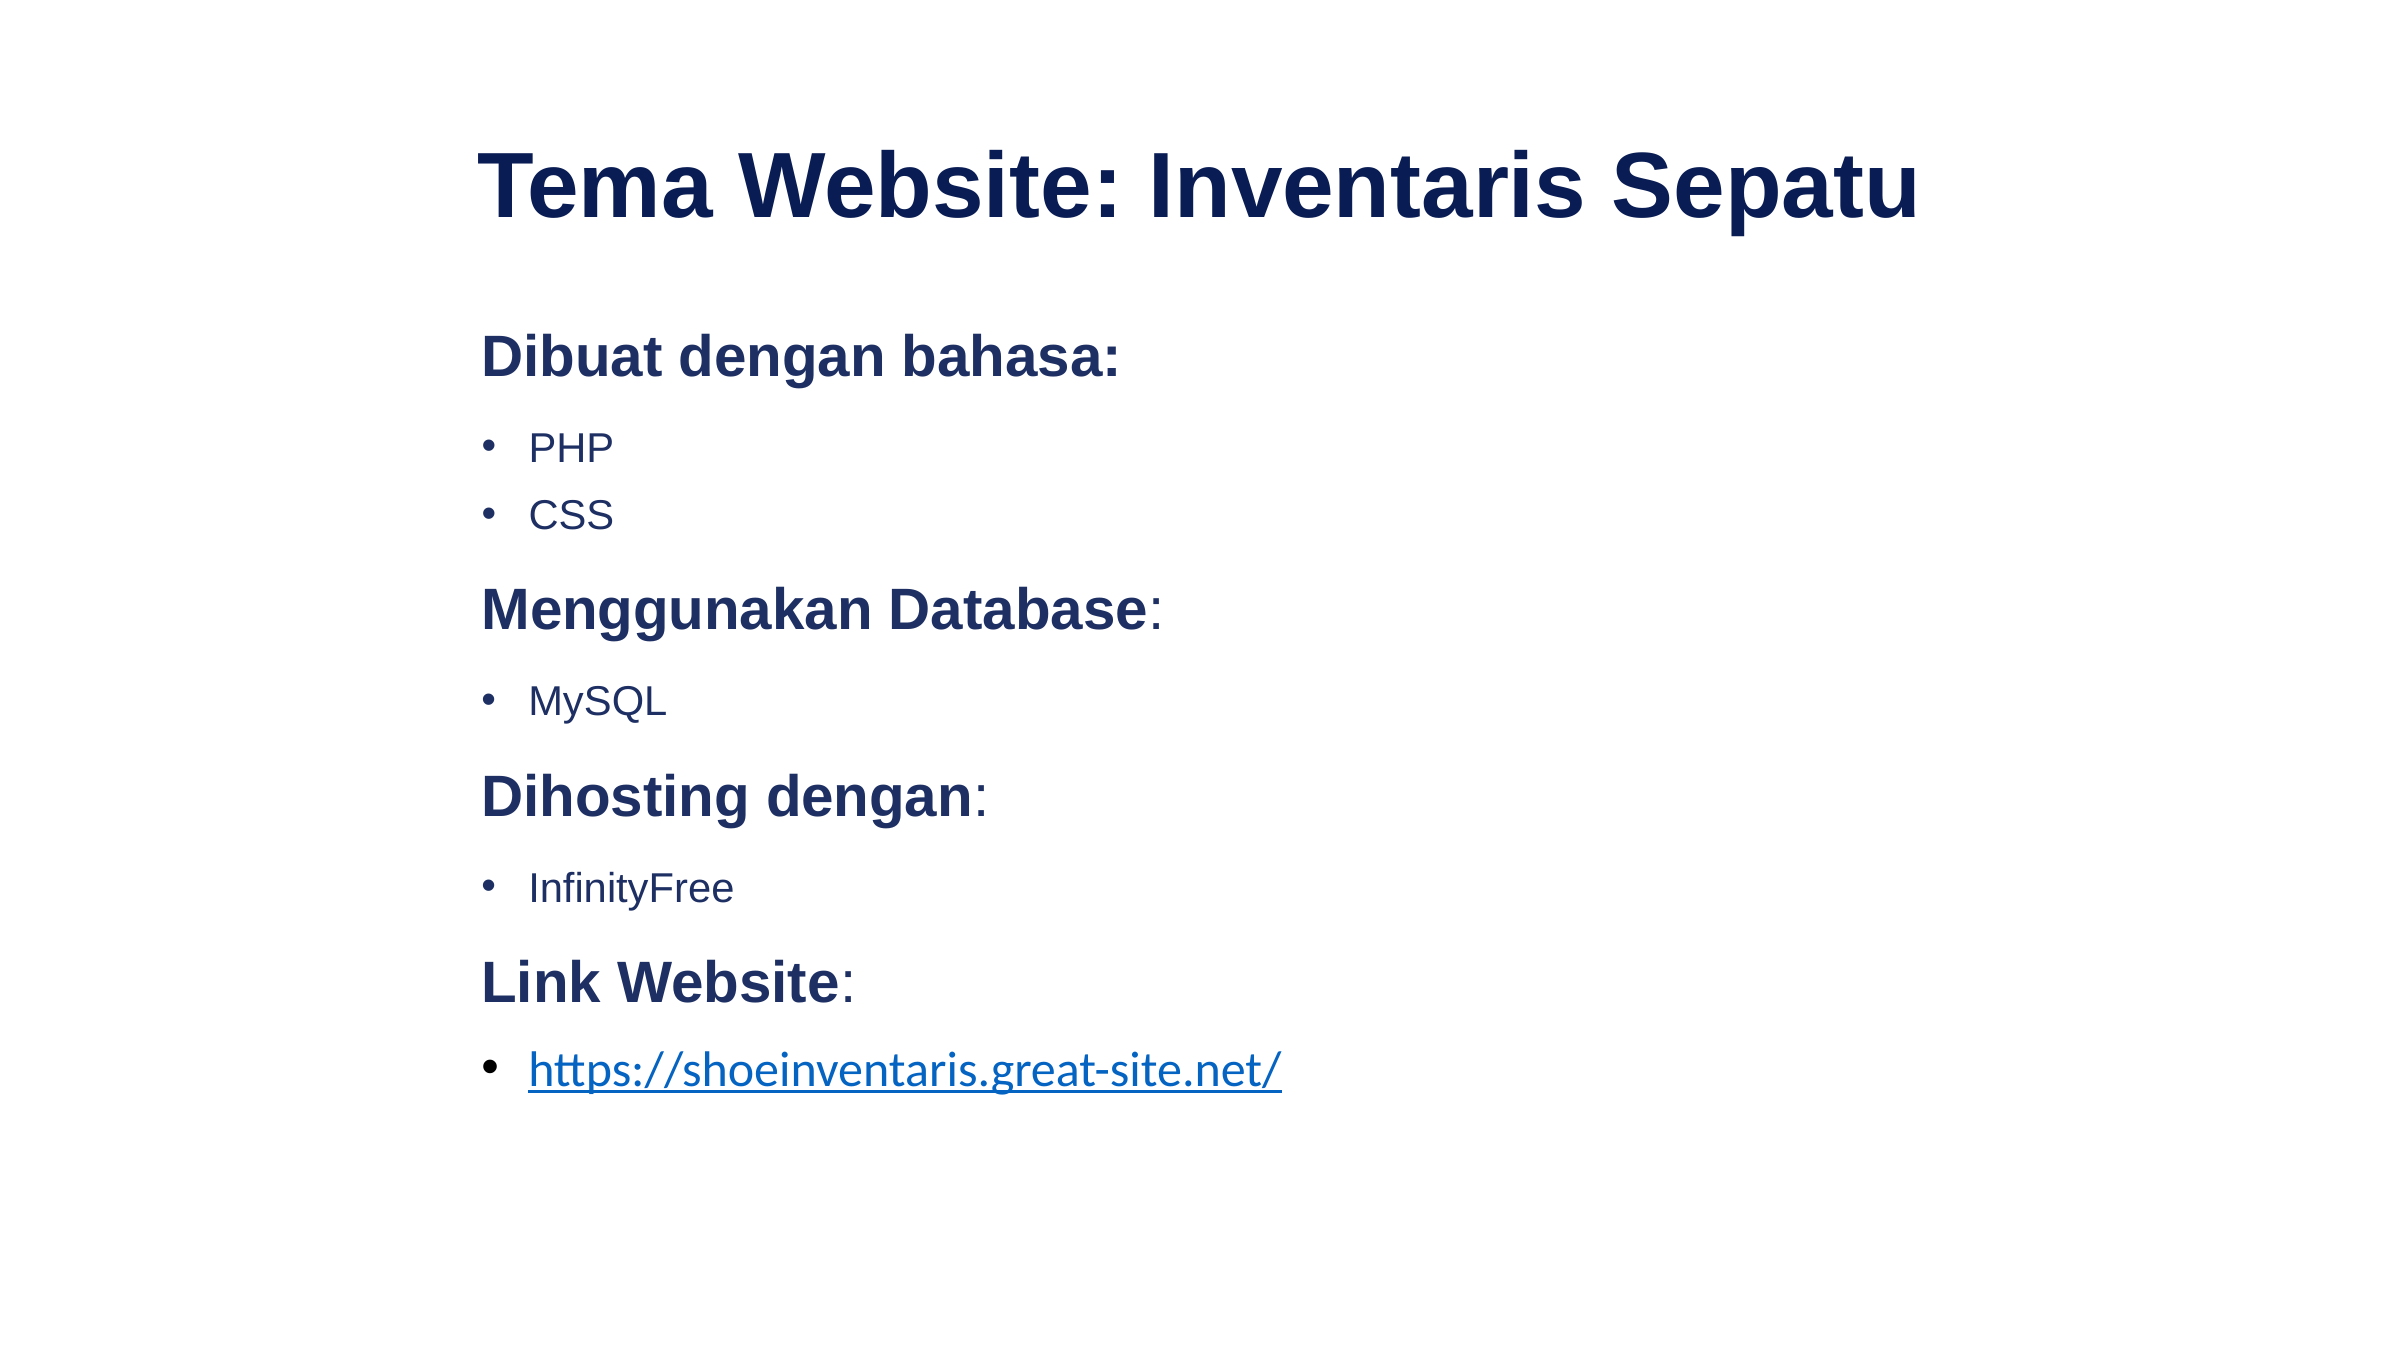

Tema Website: Inventaris Sepatu
Dibuat dengan bahasa:
PHP
CSS
Menggunakan Database:
MySQL
Dihosting dengan:
InfinityFree
Link Website:
https://shoeinventaris.great-site.net/